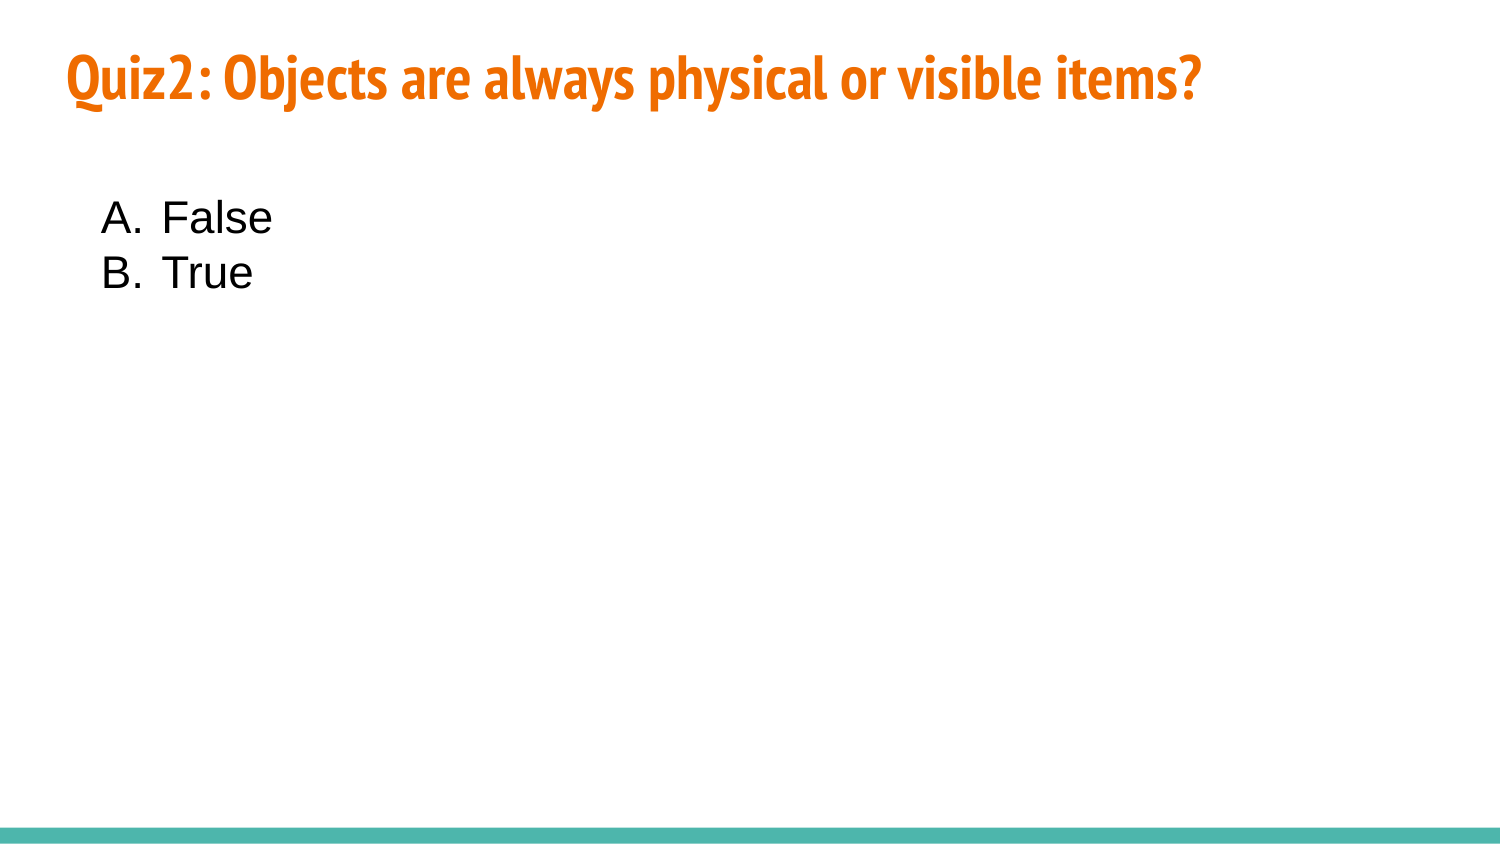

# Quiz2: Objects are always physical or visible items?
False
True